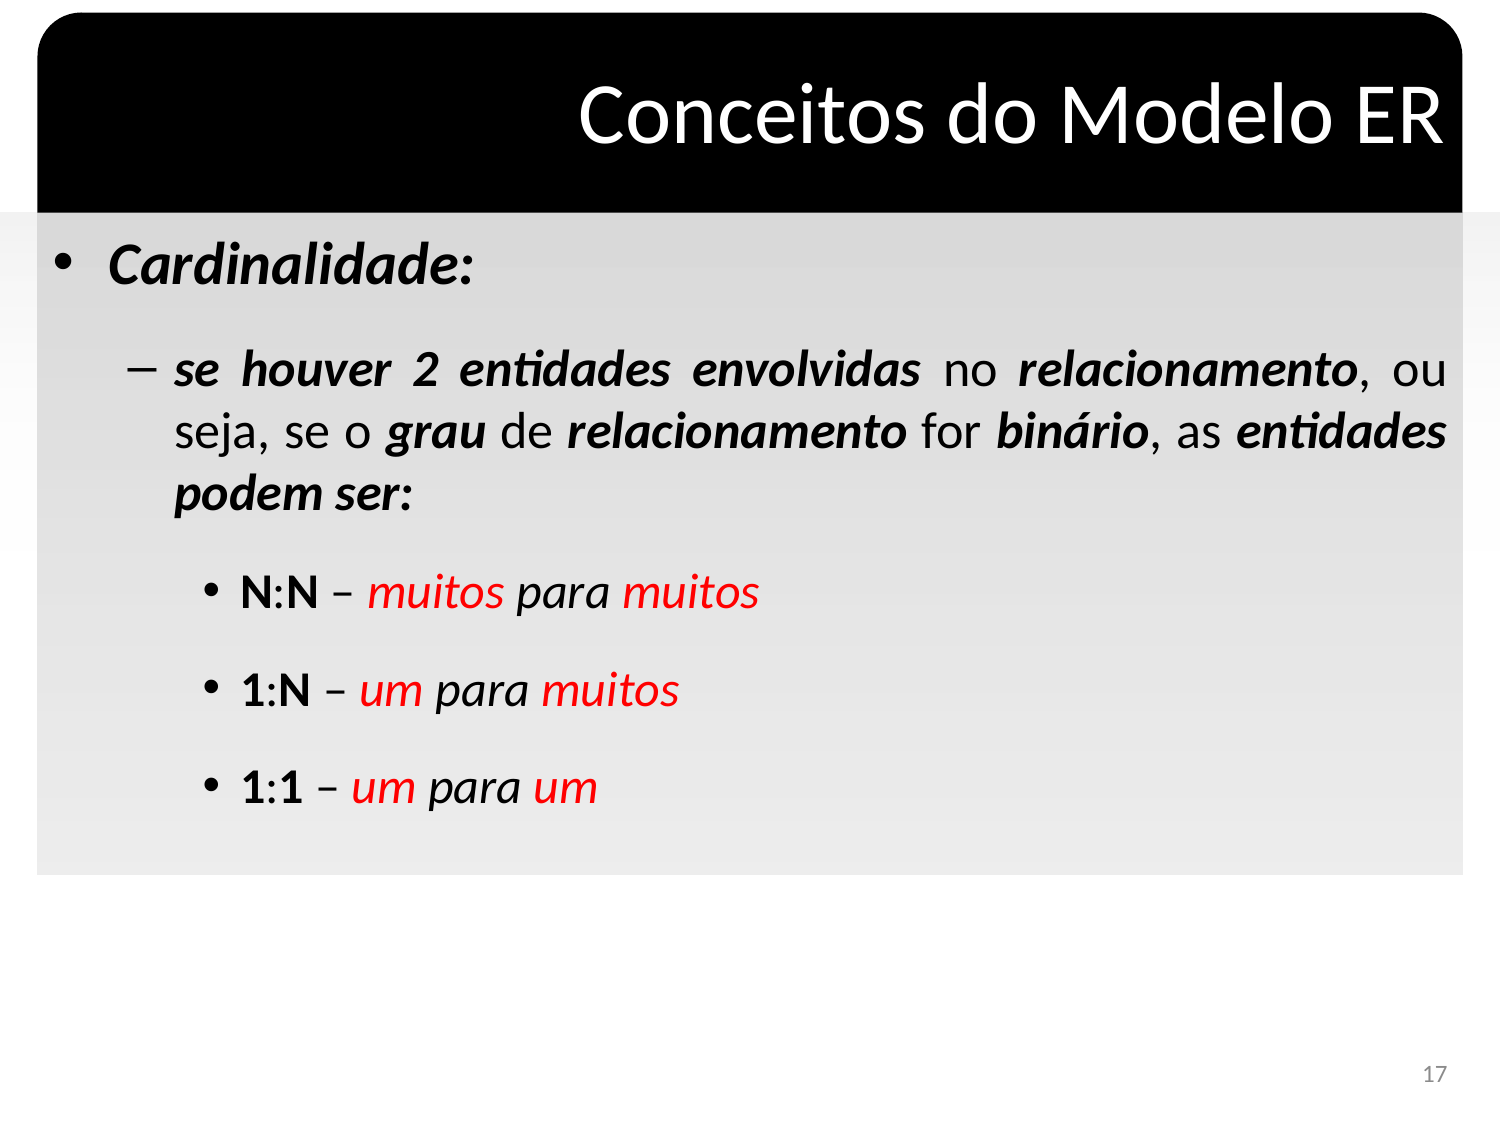

# Conceitos do Modelo ER
Cardinalidade:
se houver 2 entidades envolvidas no relacionamento, ou seja, se o grau de relacionamento for binário, as entidades podem ser:
N:N – muitos para muitos
1:N – um para muitos
1:1 – um para um
17